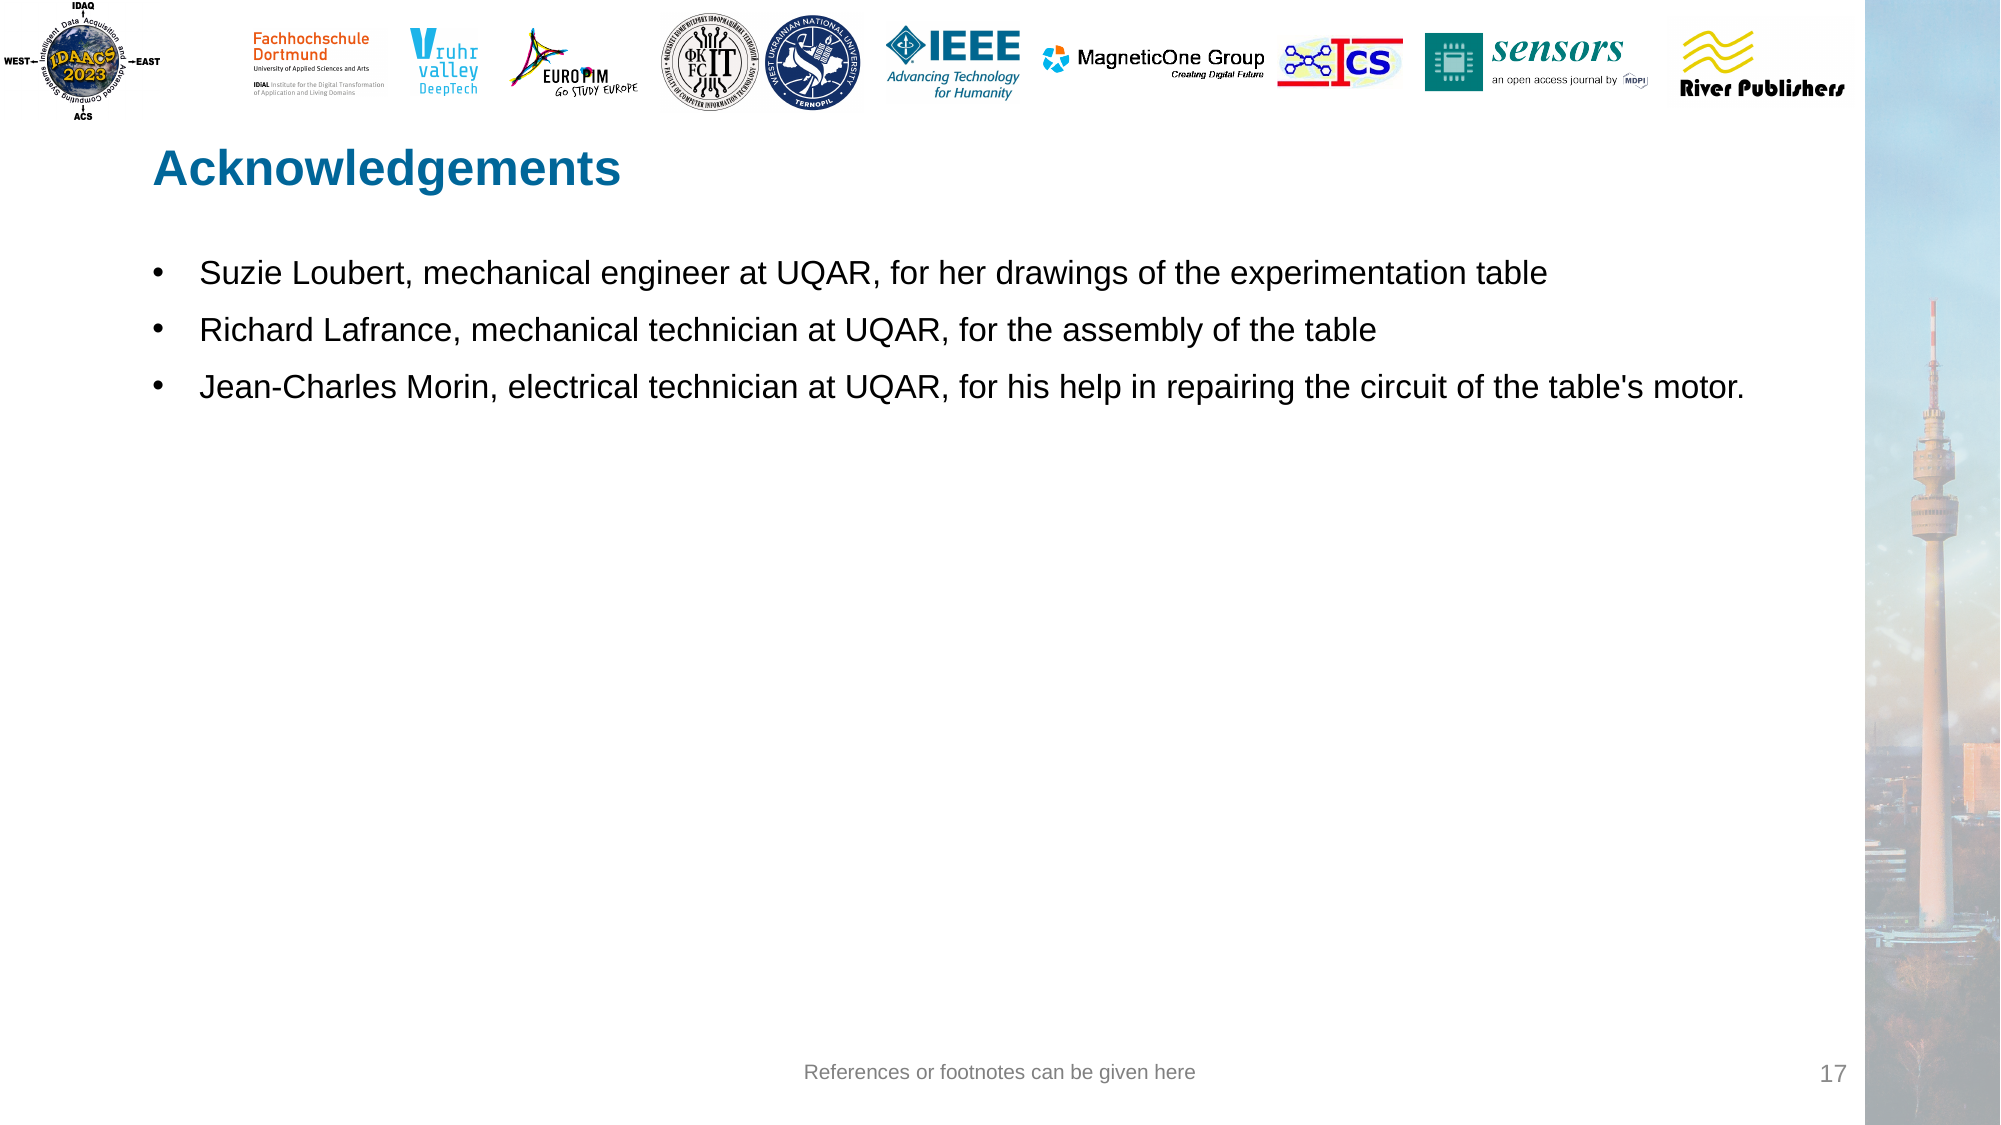

# Acknowledgements
Suzie Loubert, mechanical engineer at UQAR, for her drawings of the experimentation table
Richard Lafrance, mechanical technician at UQAR, for the assembly of the table
Jean-Charles Morin, electrical technician at UQAR, for his help in repairing the circuit of the table's motor.
References or footnotes can be given here
17